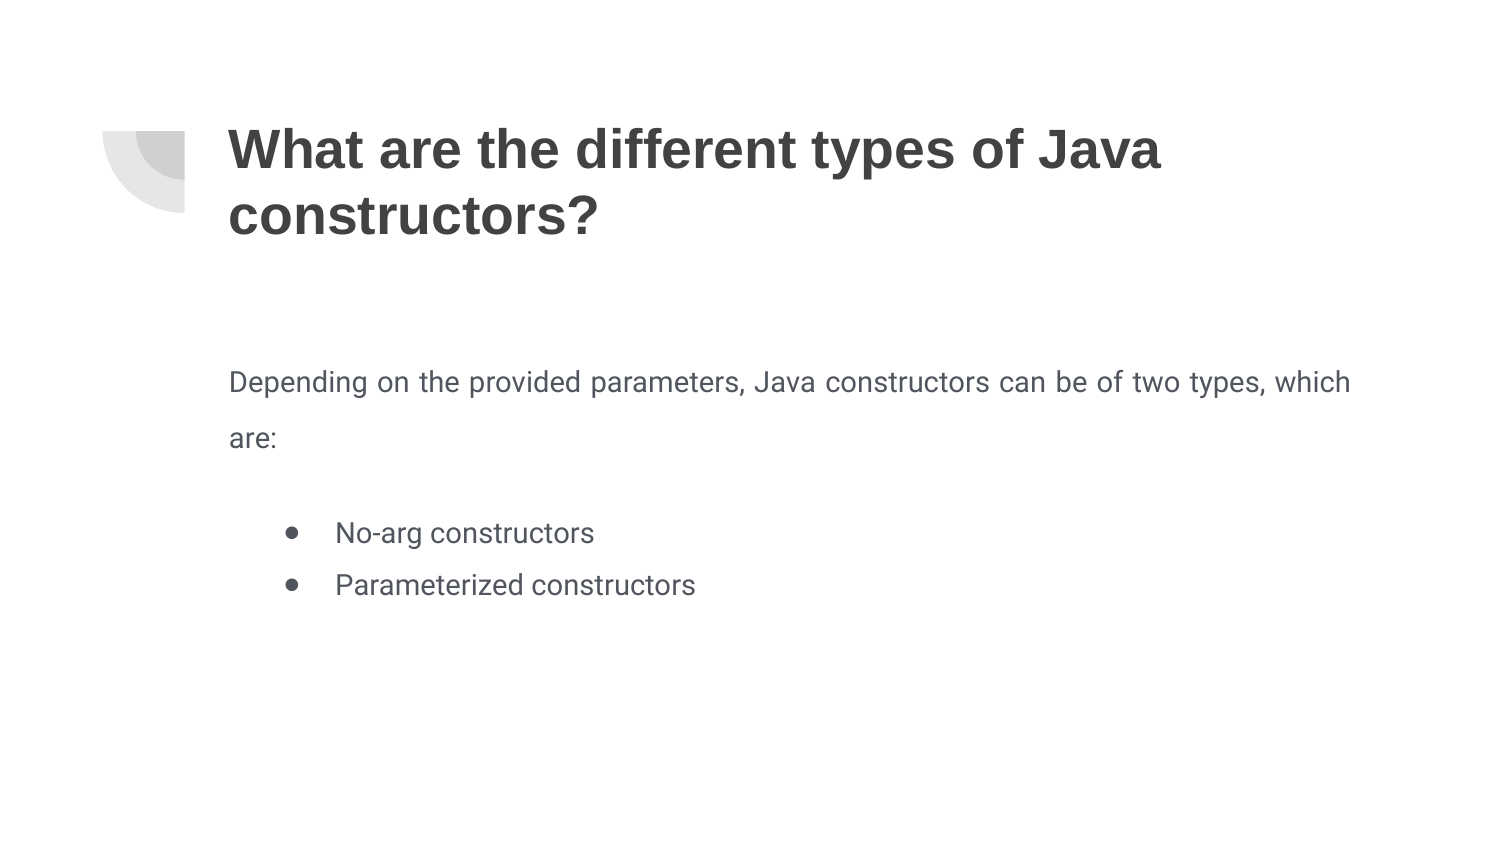

# What are the different types of Java constructors?
Depending on the provided parameters, Java constructors can be of two types, which are:
No-arg constructors
Parameterized constructors